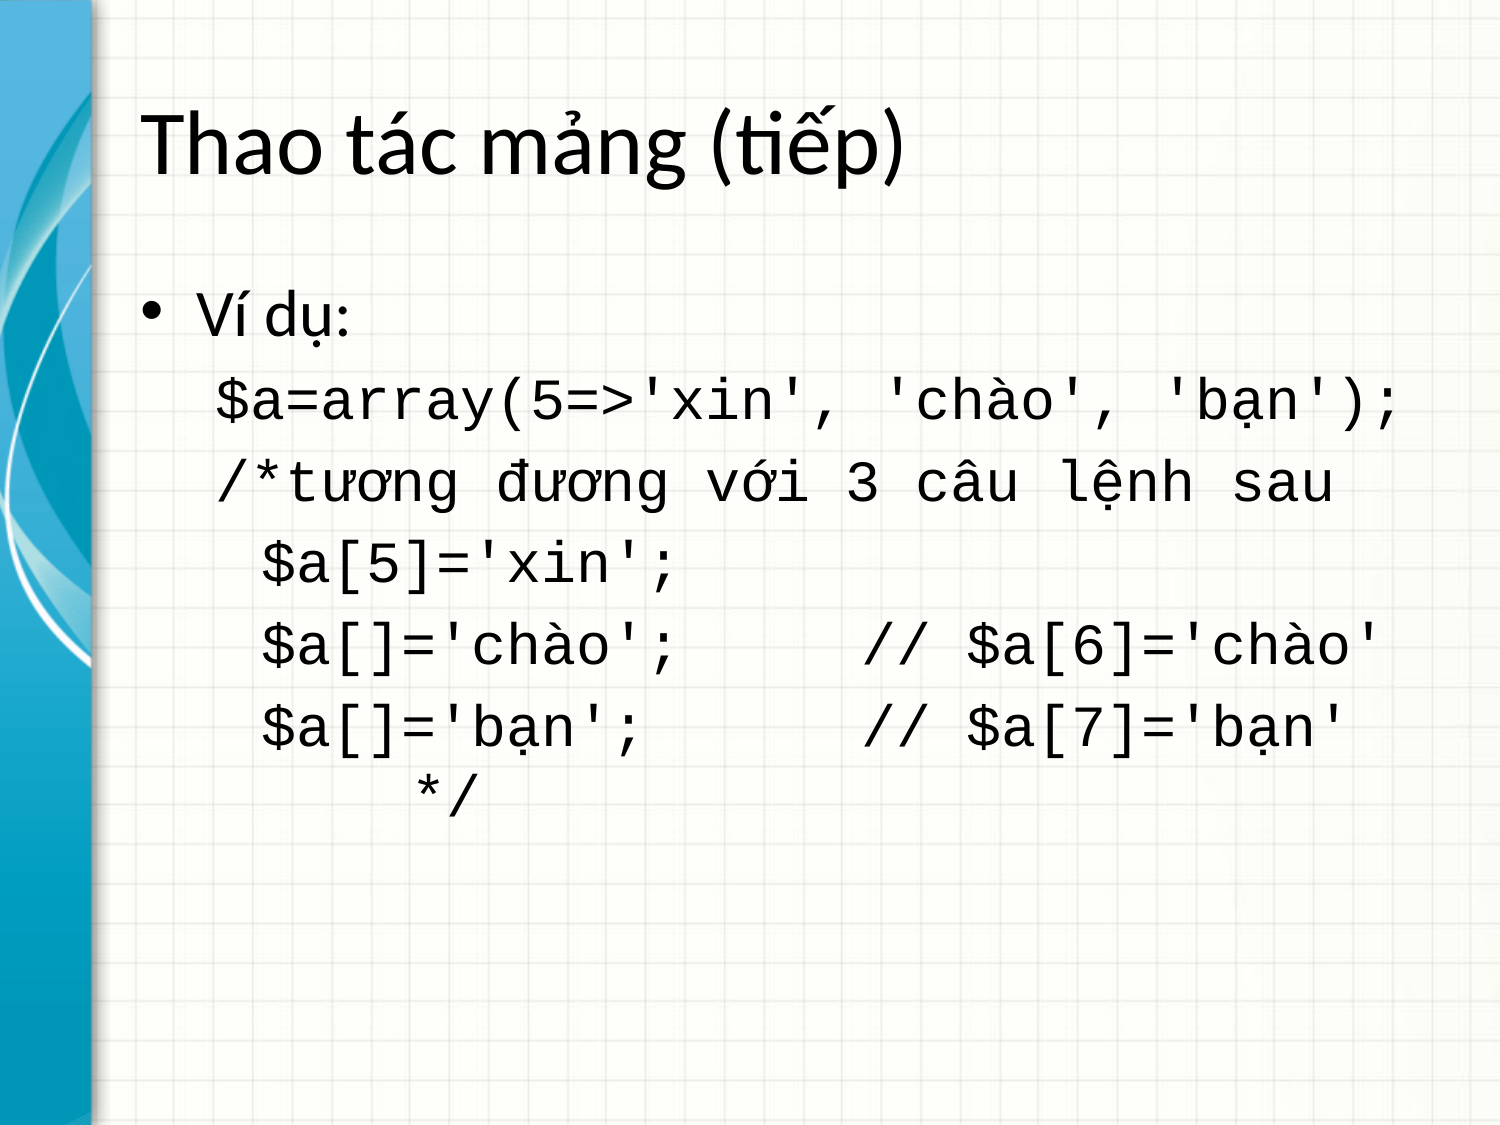

# Thao tác mảng (tiếp)
Ví dụ:
$a=array(5=>'xin', 'chào', 'bạn');
/*tương đương với 3 câu lệnh sau
	$a[5]='xin';
	$a[]='chào'; 	// $a[6]='chào'
	$a[]='bạn';		// $a[7]='bạn'	*/